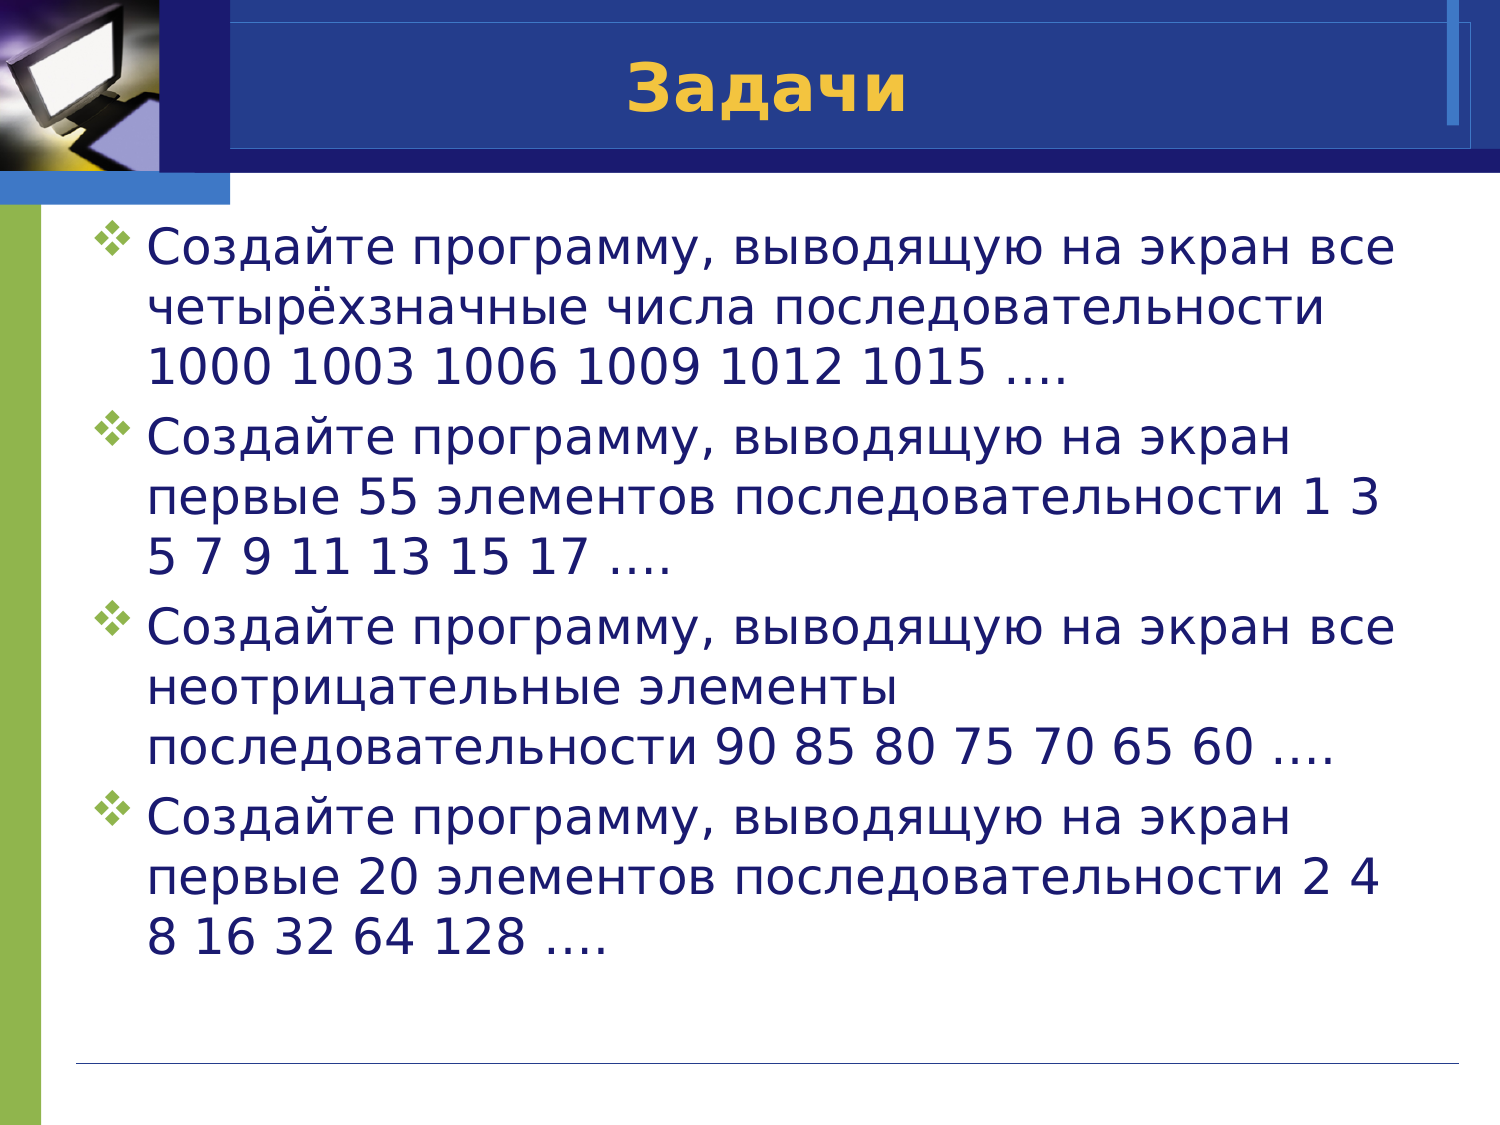

# Задачи
Создайте программу, выводящую на экран все четырёхзначные числа последовательности 1000 1003 1006 1009 1012 1015 ….
Создайте программу, выводящую на экран первые 55 элементов последовательности 1 3 5 7 9 11 13 15 17 ….
Создайте программу, выводящую на экран все неотрицательные элементы последовательности 90 85 80 75 70 65 60 ….
Создайте программу, выводящую на экран первые 20 элементов последовательности 2 4 8 16 32 64 128 ….